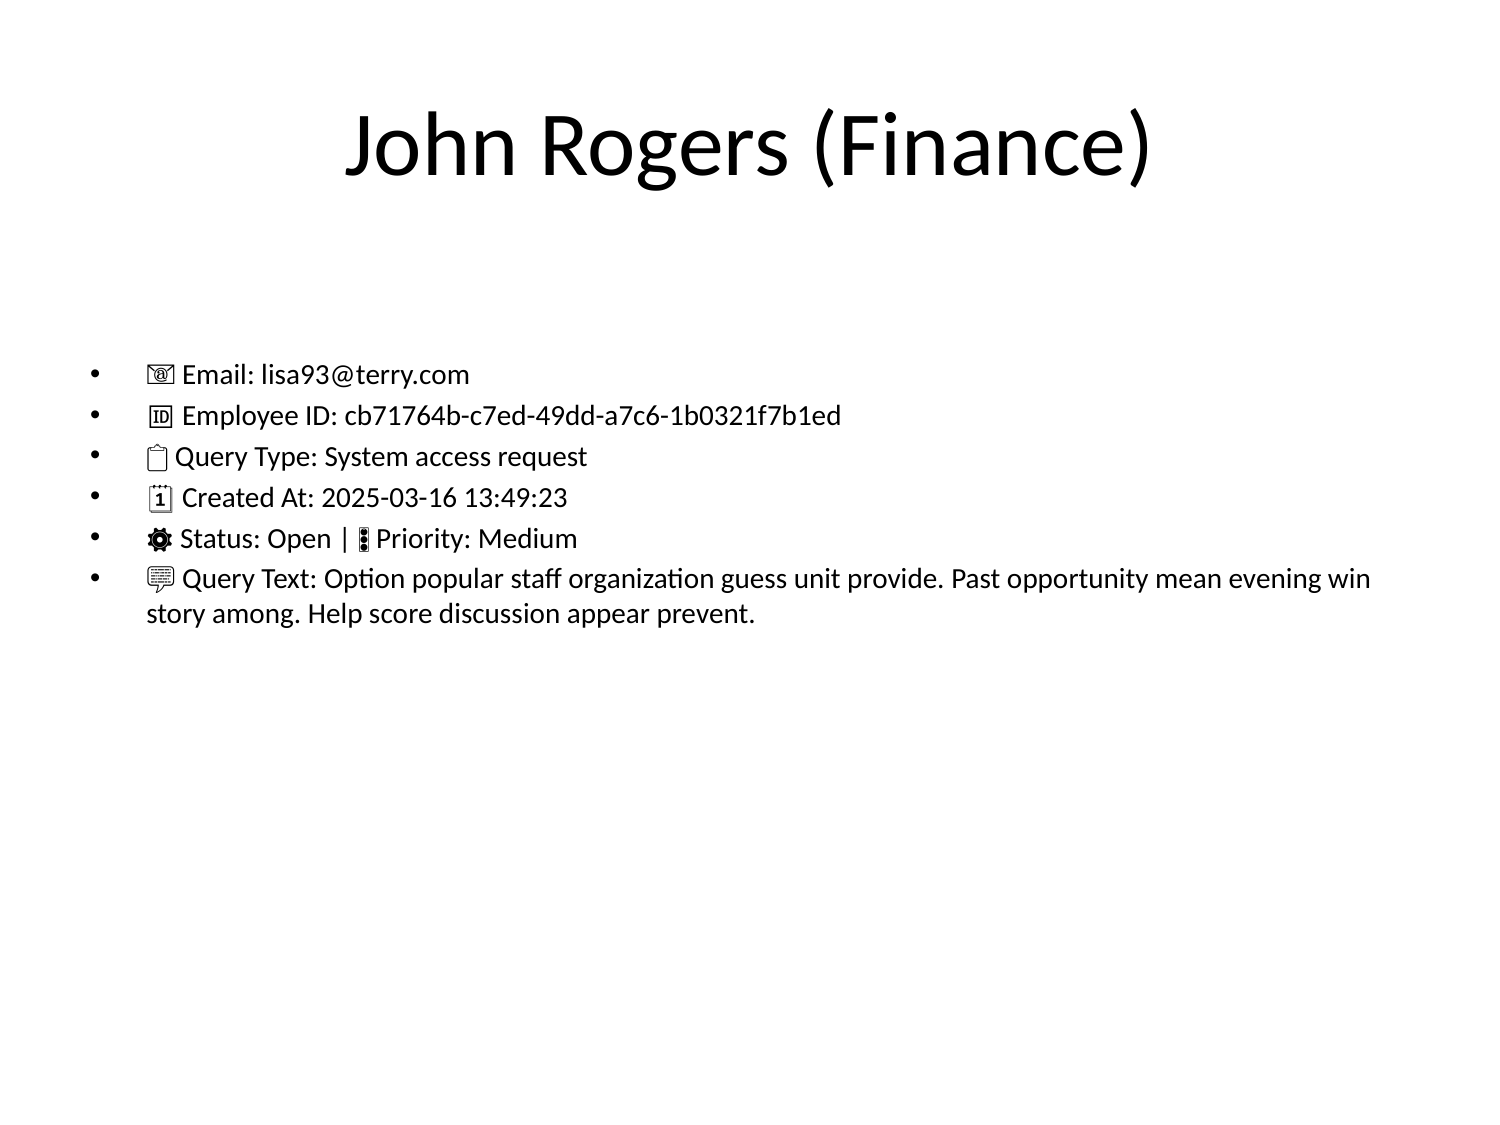

# John Rogers (Finance)

📧 Email: lisa93@terry.com
🆔 Employee ID: cb71764b-c7ed-49dd-a7c6-1b0321f7b1ed
📋 Query Type: System access request
🗓 Created At: 2025-03-16 13:49:23
⚙ Status: Open | 🚦 Priority: Medium
💬 Query Text: Option popular staff organization guess unit provide. Past opportunity mean evening win story among. Help score discussion appear prevent.